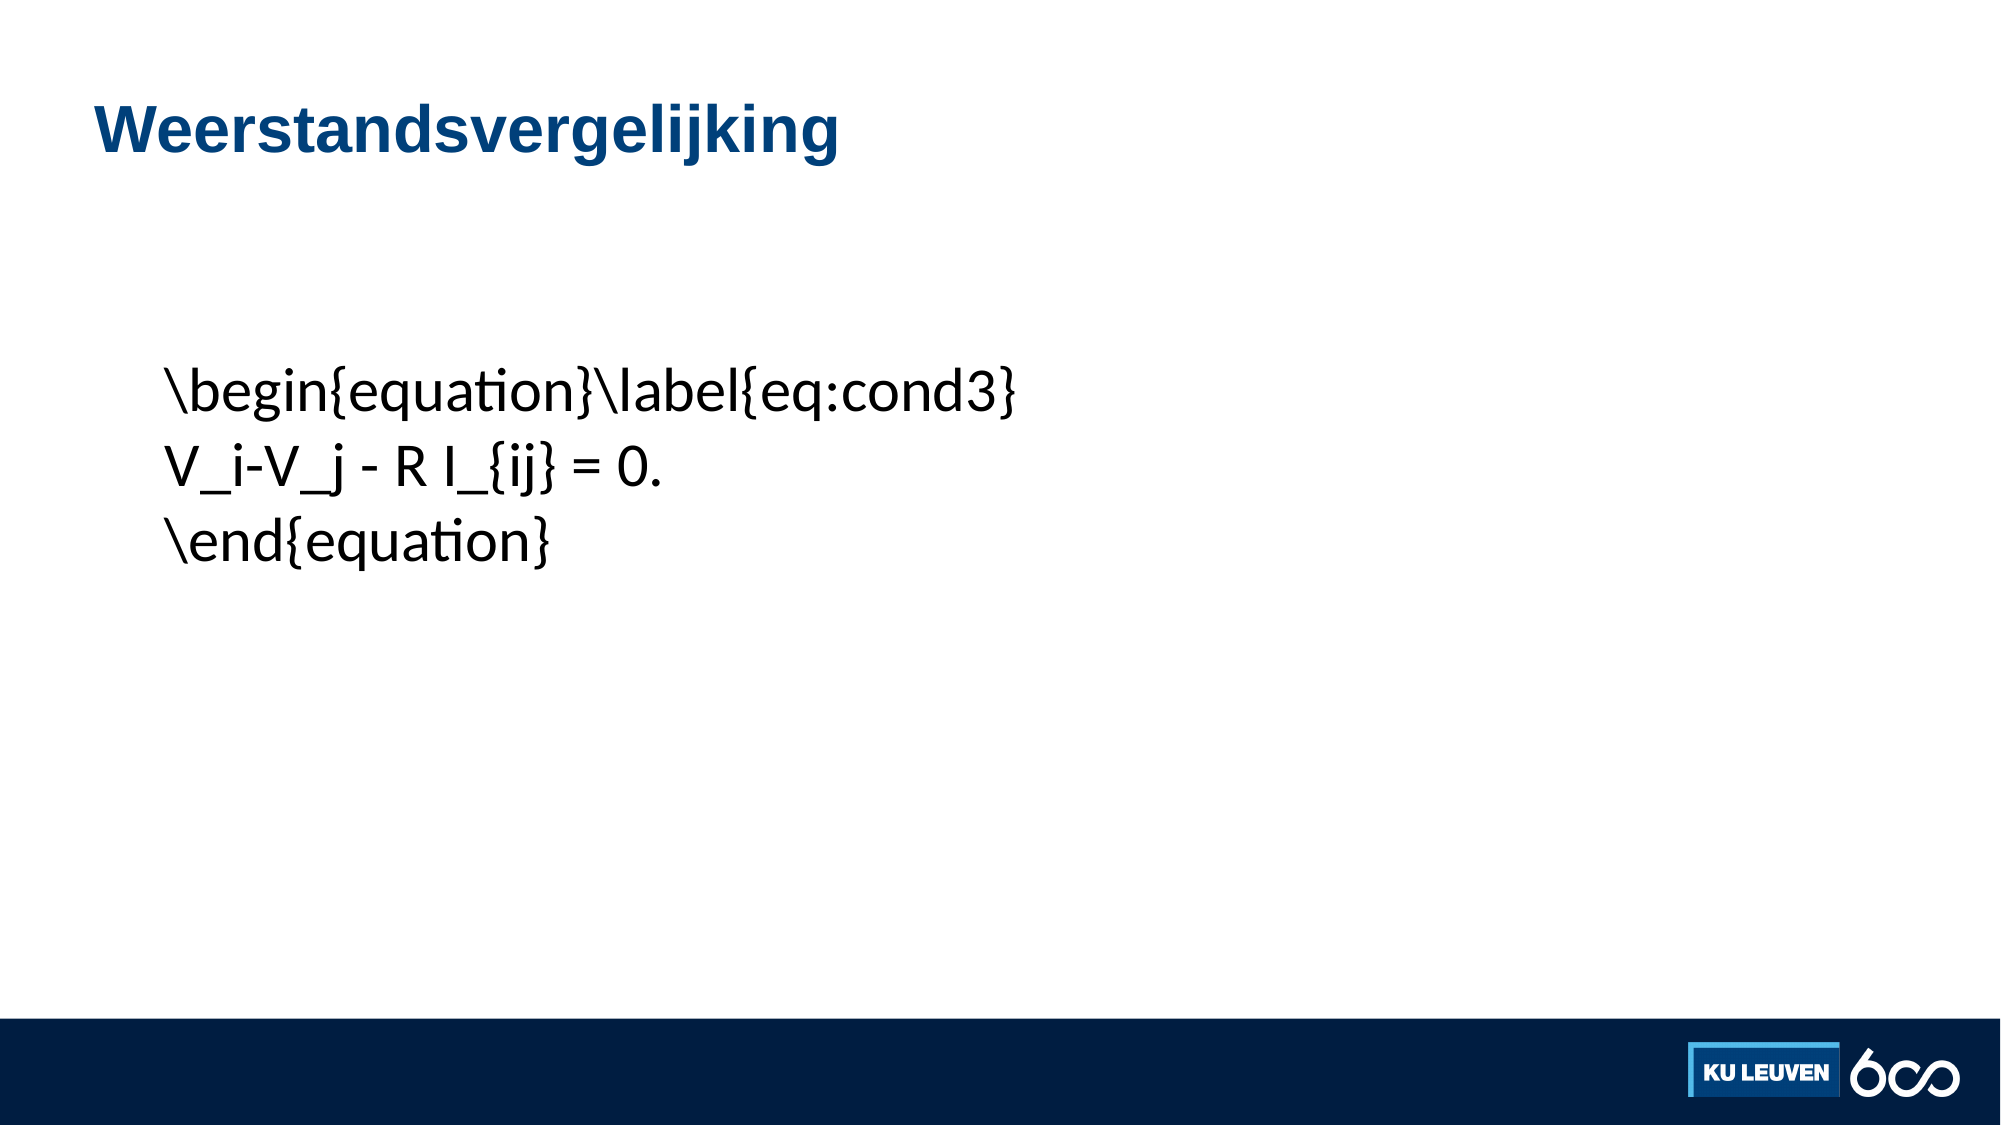

# Weerstandsvergelijking
\begin{equation}\label{eq:cond3}
V_i-V_j - R I_{ij} = 0.
\end{equation}